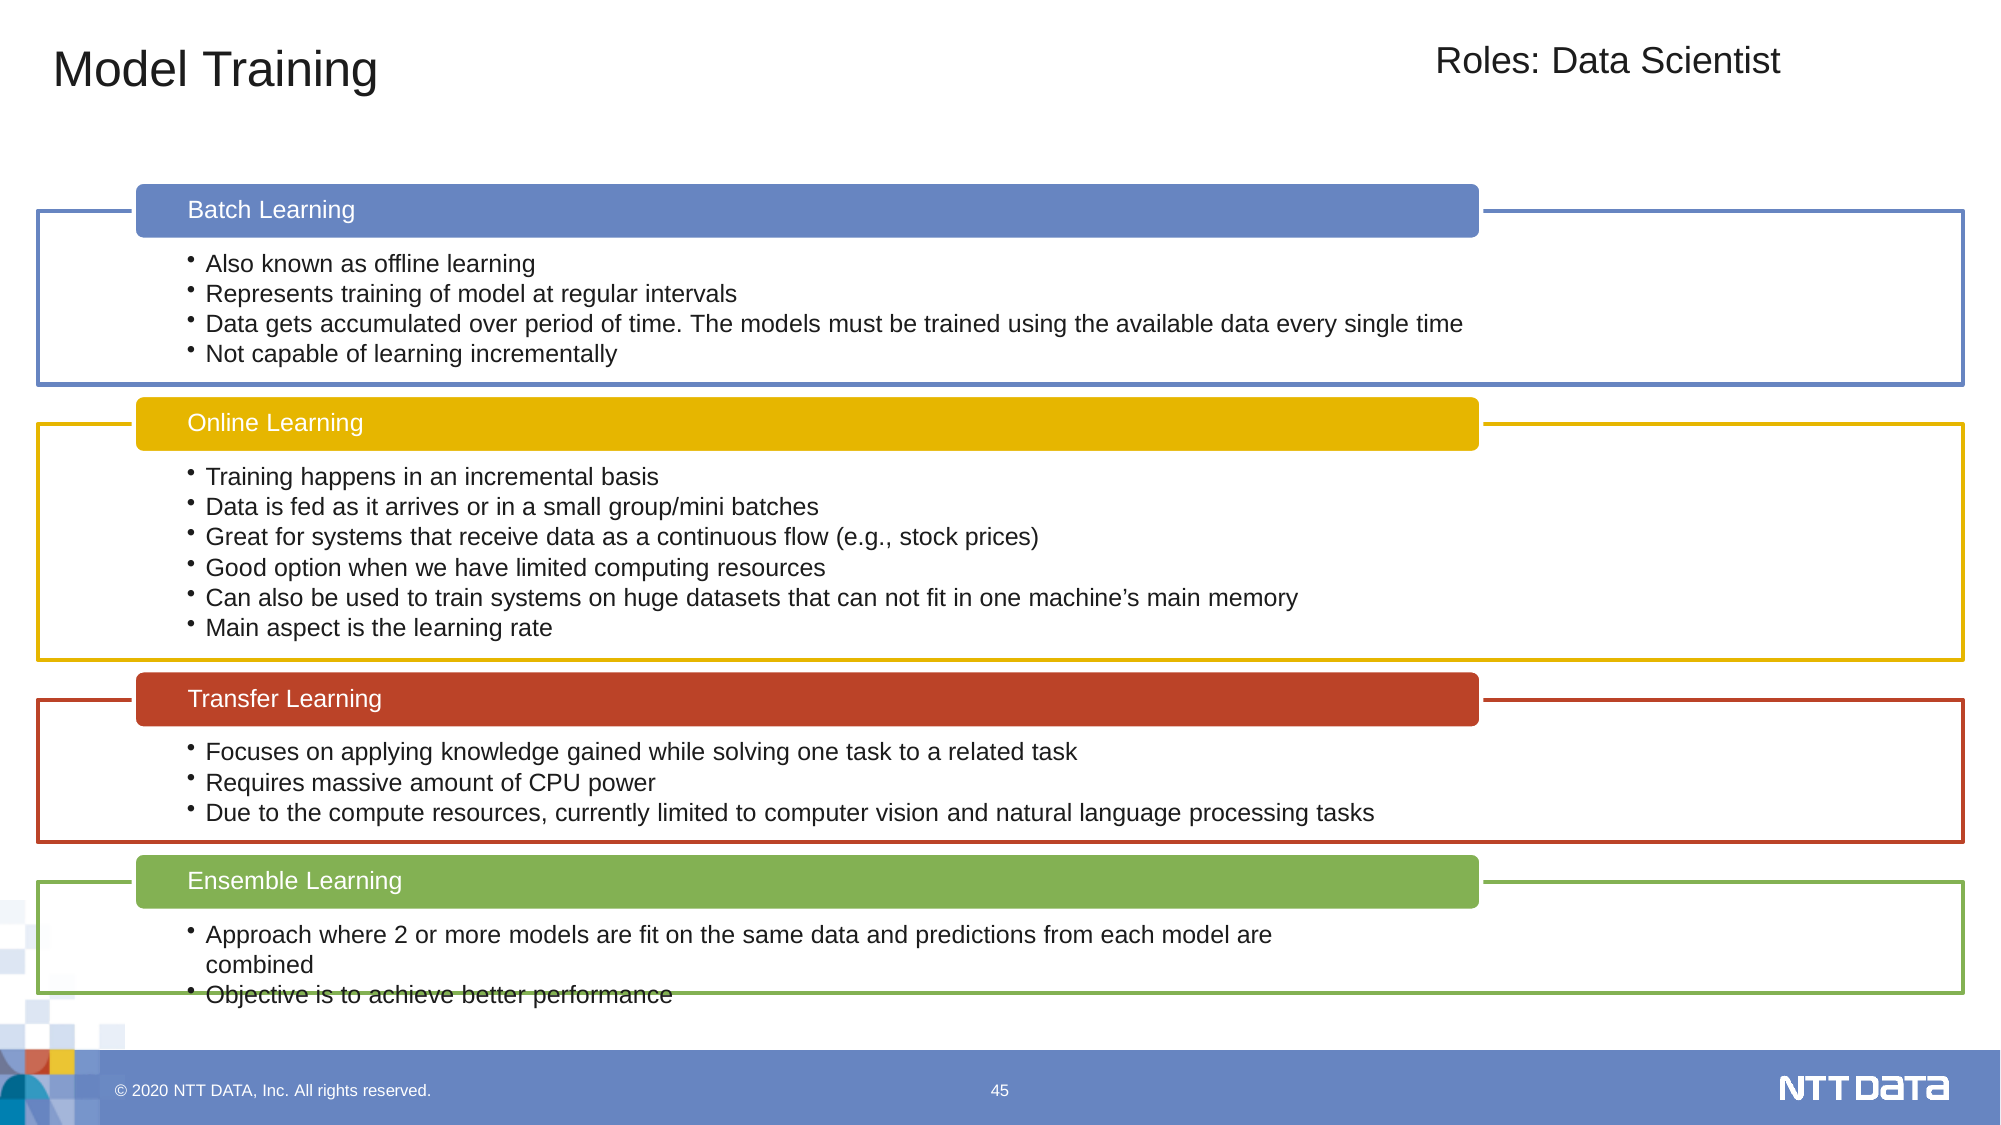

Roles: Data Scientist
# Model Training

Batch Learning
Also known as offline learning
Represents training of model at regular intervals
Data gets accumulated over period of time. The models must be trained using the available data every single time
Not capable of learning incrementally

Online Learning
Training happens in an incremental basis
Data is fed as it arrives or in a small group/mini batches
Great for systems that receive data as a continuous flow (e.g., stock prices)
Good option when we have limited computing resources
Can also be used to train systems on huge datasets that can not fit in one machine’s main memory
Main aspect is the learning rate

Transfer Learning
Focuses on applying knowledge gained while solving one task to a related task
Requires massive amount of CPU power
Due to the compute resources, currently limited to computer vision and natural language processing tasks

Ensemble Learning
Approach where 2 or more models are fit on the same data and predictions from each model are combined
Objective is to achieve better performance
© 2020 NTT DATA, Inc. All rights reserved.
45